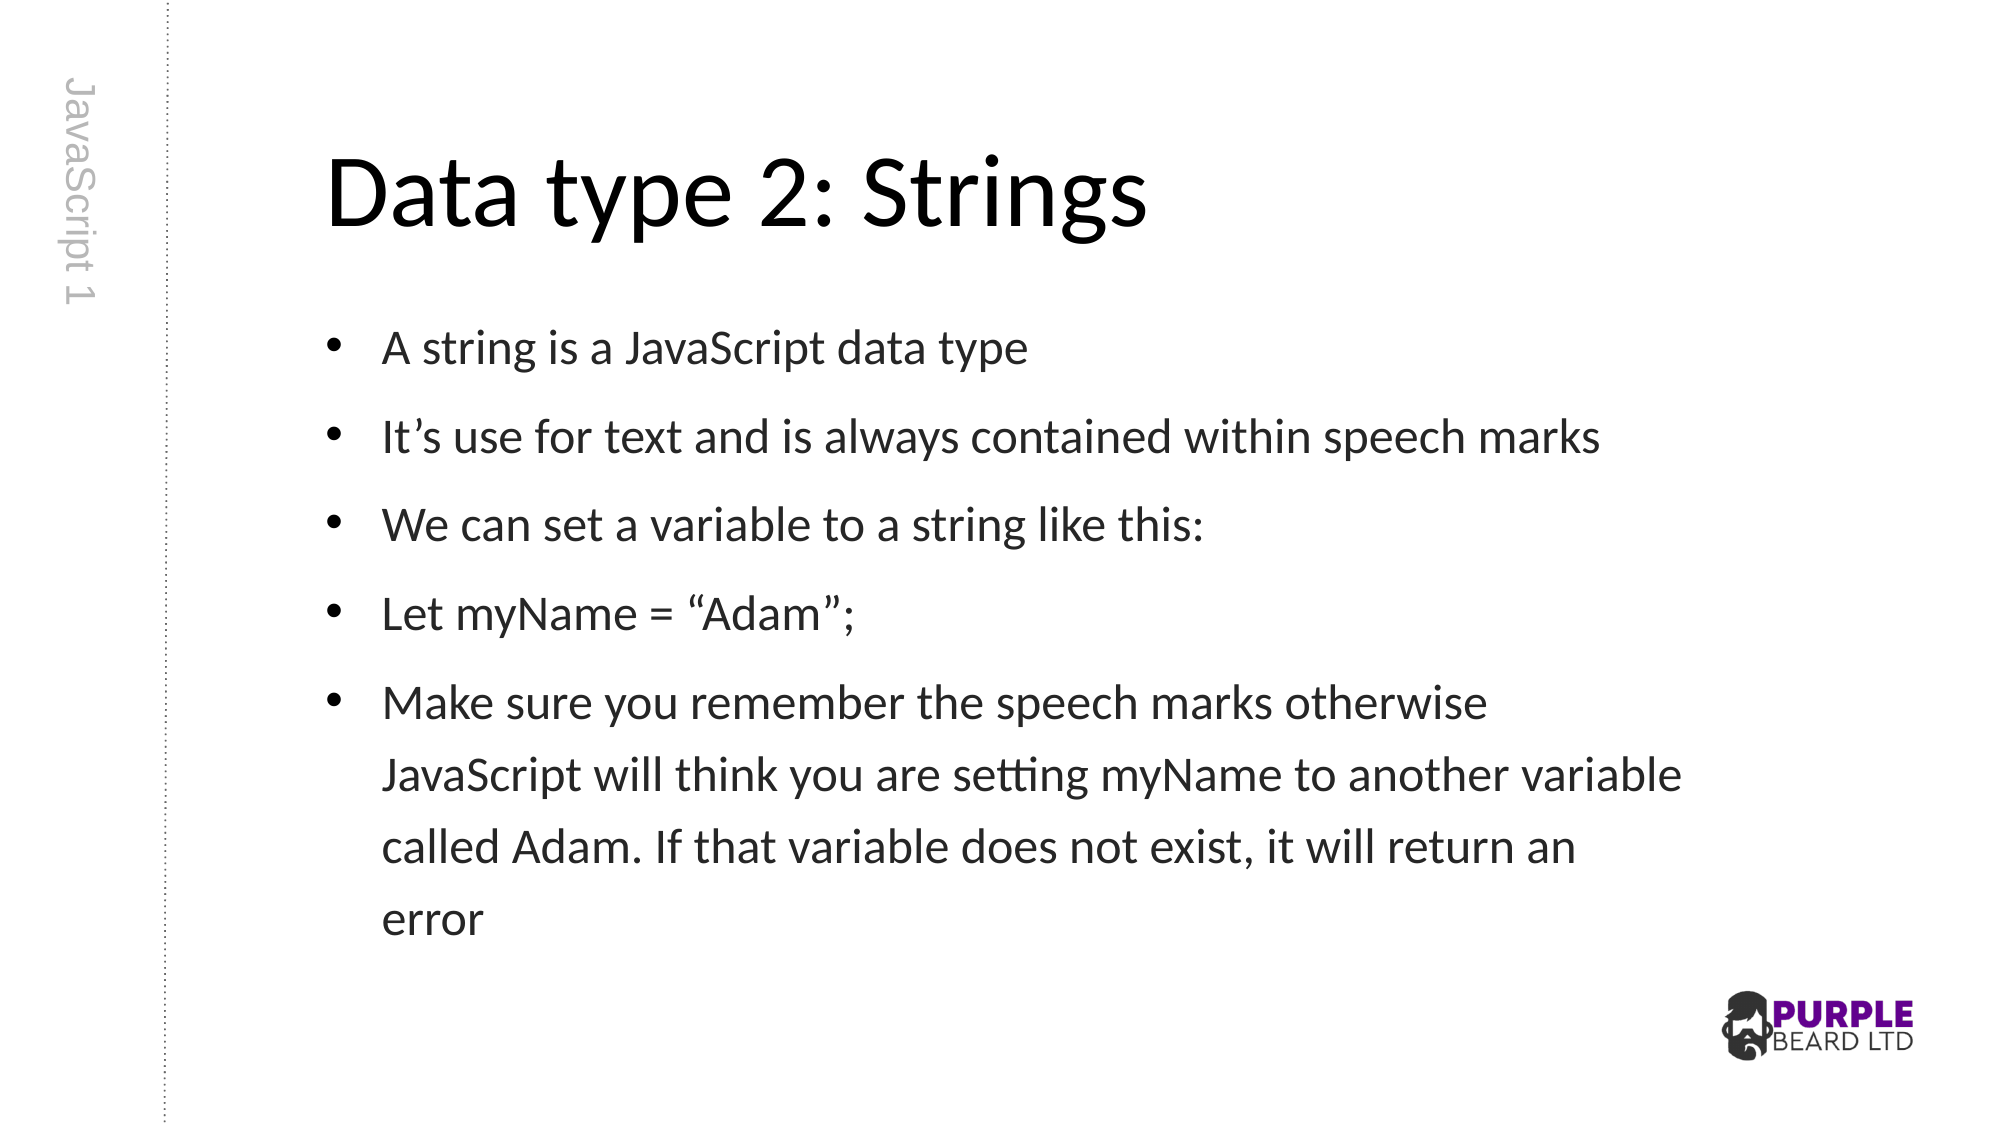

# Data type 2: Strings
A string is a JavaScript data type
It’s use for text and is always contained within speech marks
We can set a variable to a string like this:
Let myName = “Adam”;
Make sure you remember the speech marks otherwise JavaScript will think you are setting myName to another variable called Adam. If that variable does not exist, it will return an error